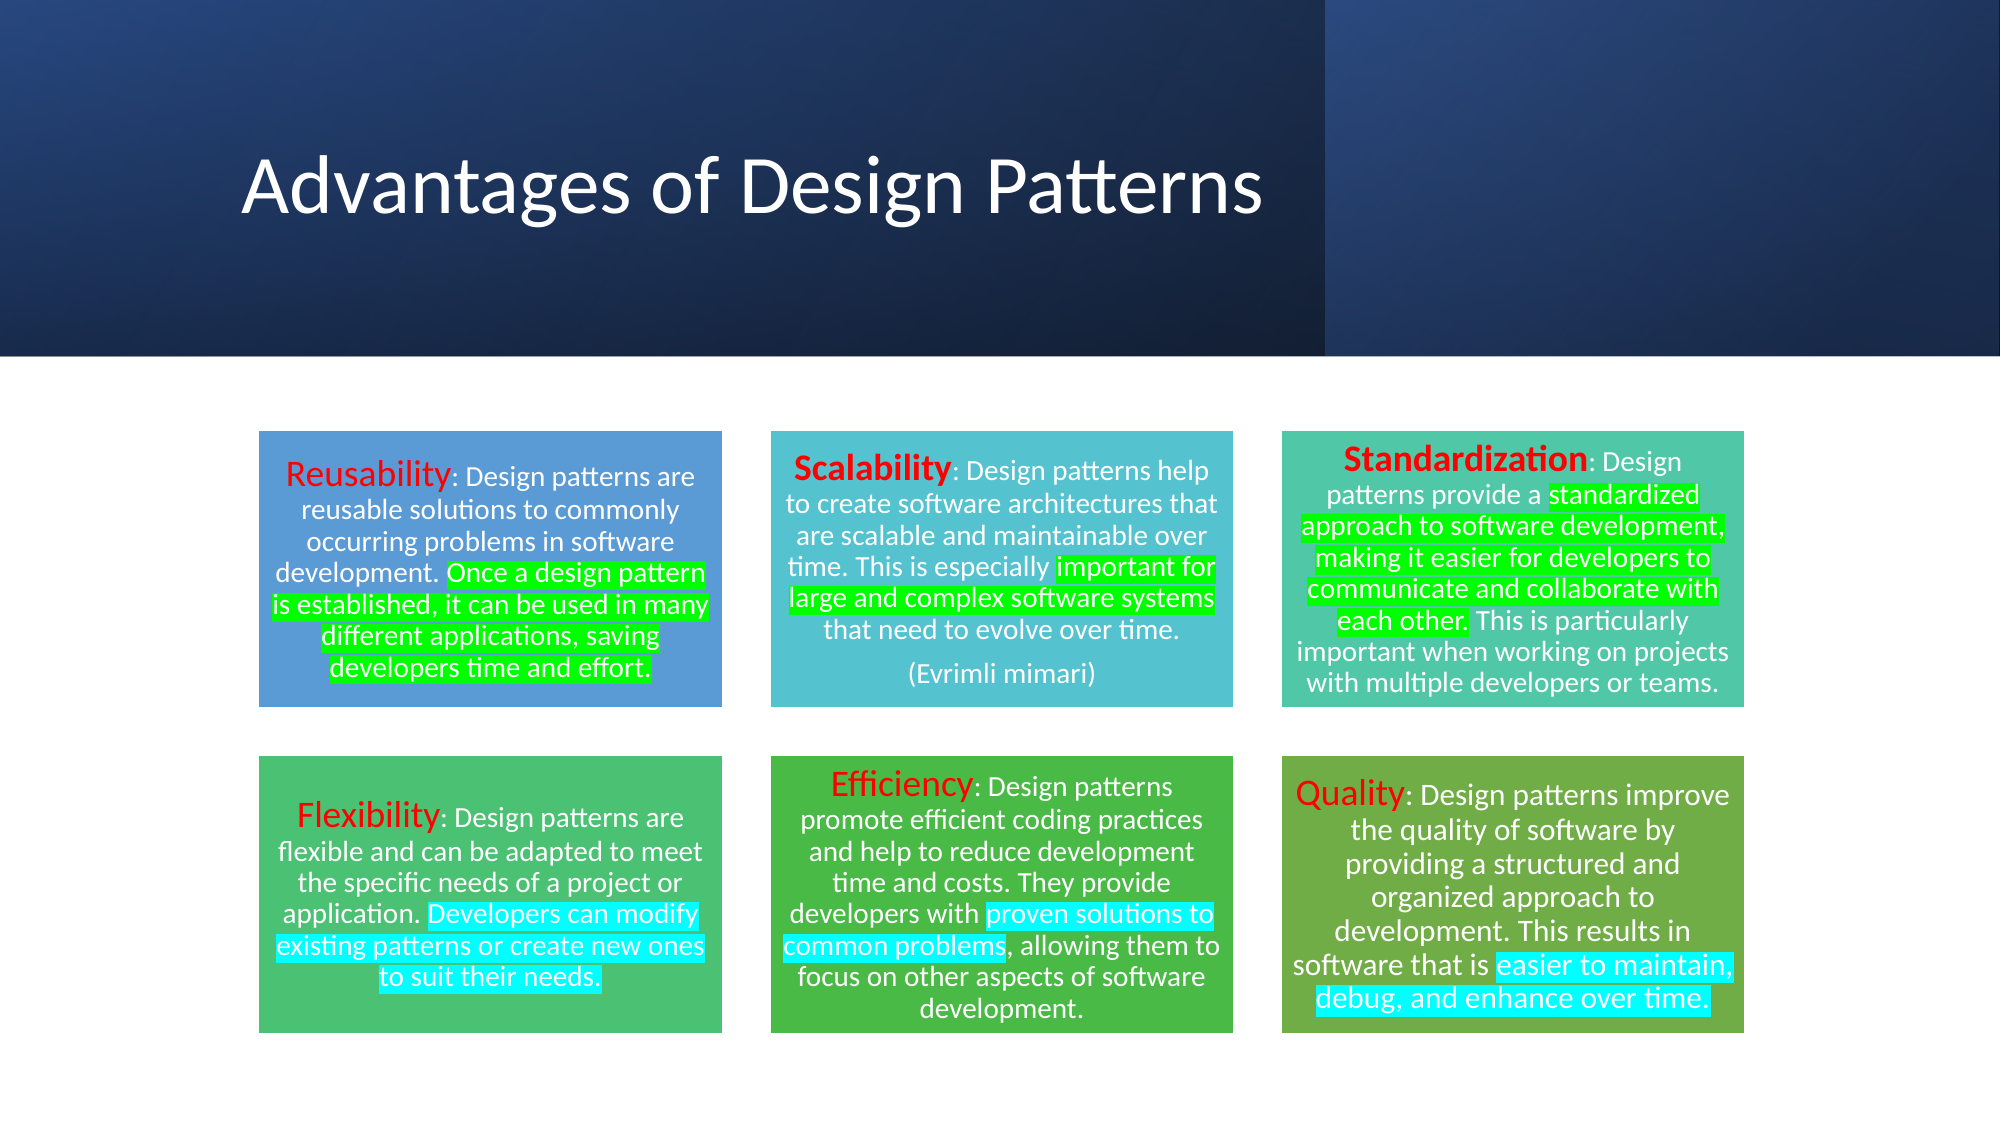

# Advantages of Design Patterns
Reusability: Design patterns are reusable solutions to commonly occurring problems in software development. Once a design pattern is established, it can be used in many different applications, saving developers time and effort.
Scalability: Design patterns help to create software architectures that are scalable and maintainable over time. This is especially important for large and complex software systems that need to evolve over time.
(Evrimli mimari)
Standardization: Design patterns provide a standardized approach to software development, making it easier for developers to communicate and collaborate with each other. This is particularly important when working on projects with multiple developers or teams.
Flexibility: Design patterns are flexible and can be adapted to meet the specific needs of a project or application. Developers can modify existing patterns or create new ones to suit their needs.
Efficiency: Design patterns promote efficient coding practices and help to reduce development time and costs. They provide developers with proven solutions to common problems, allowing them to focus on other aspects of software development.
Quality: Design patterns improve the quality of software by providing a structured and organized approach to development. This results in software that is easier to maintain, debug, and enhance over time.